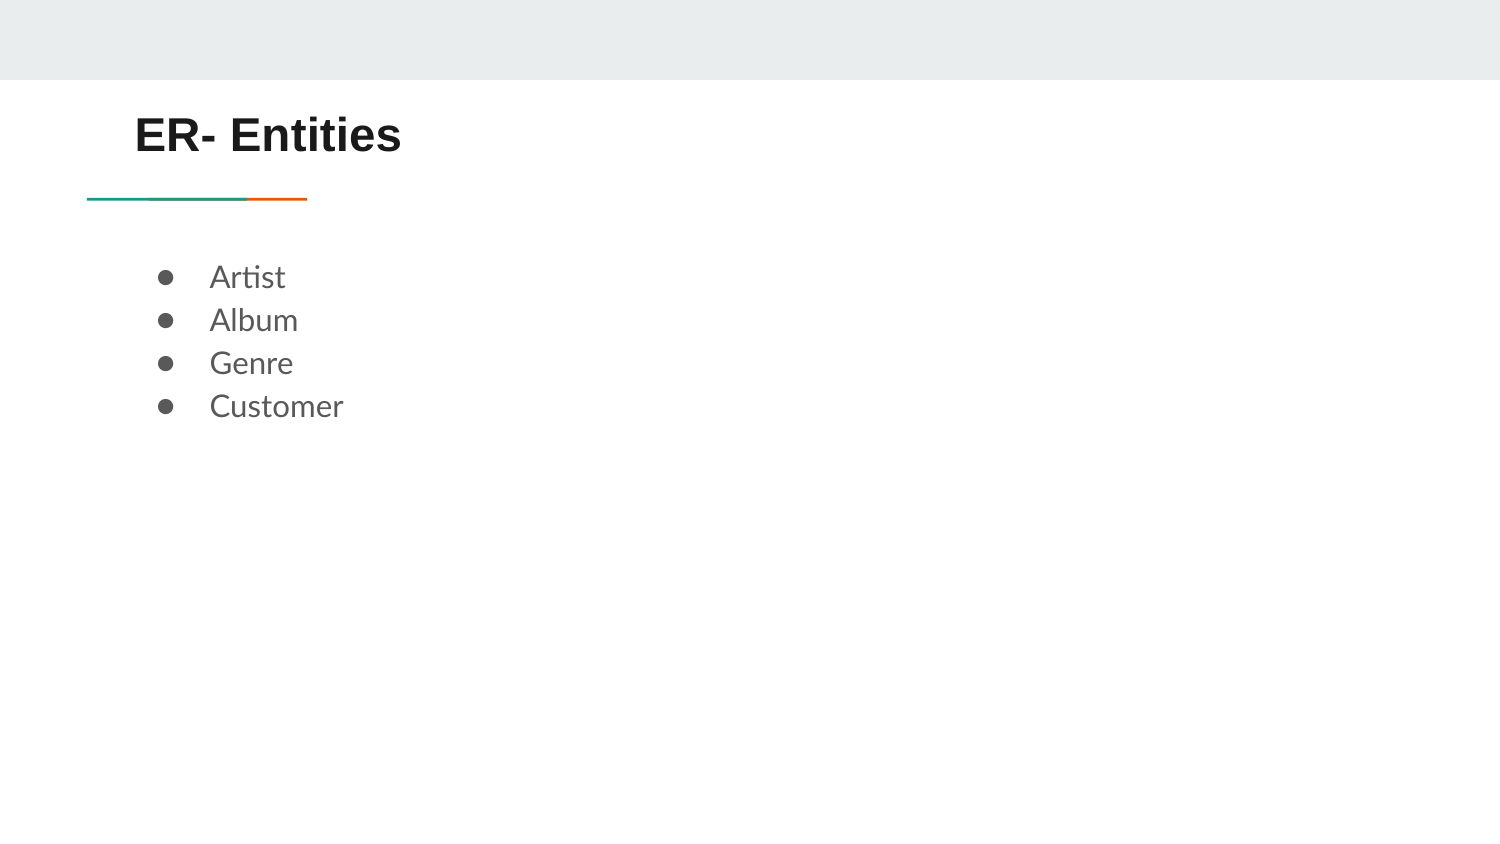

# ER- Entities
Artist
Album
Genre
Customer